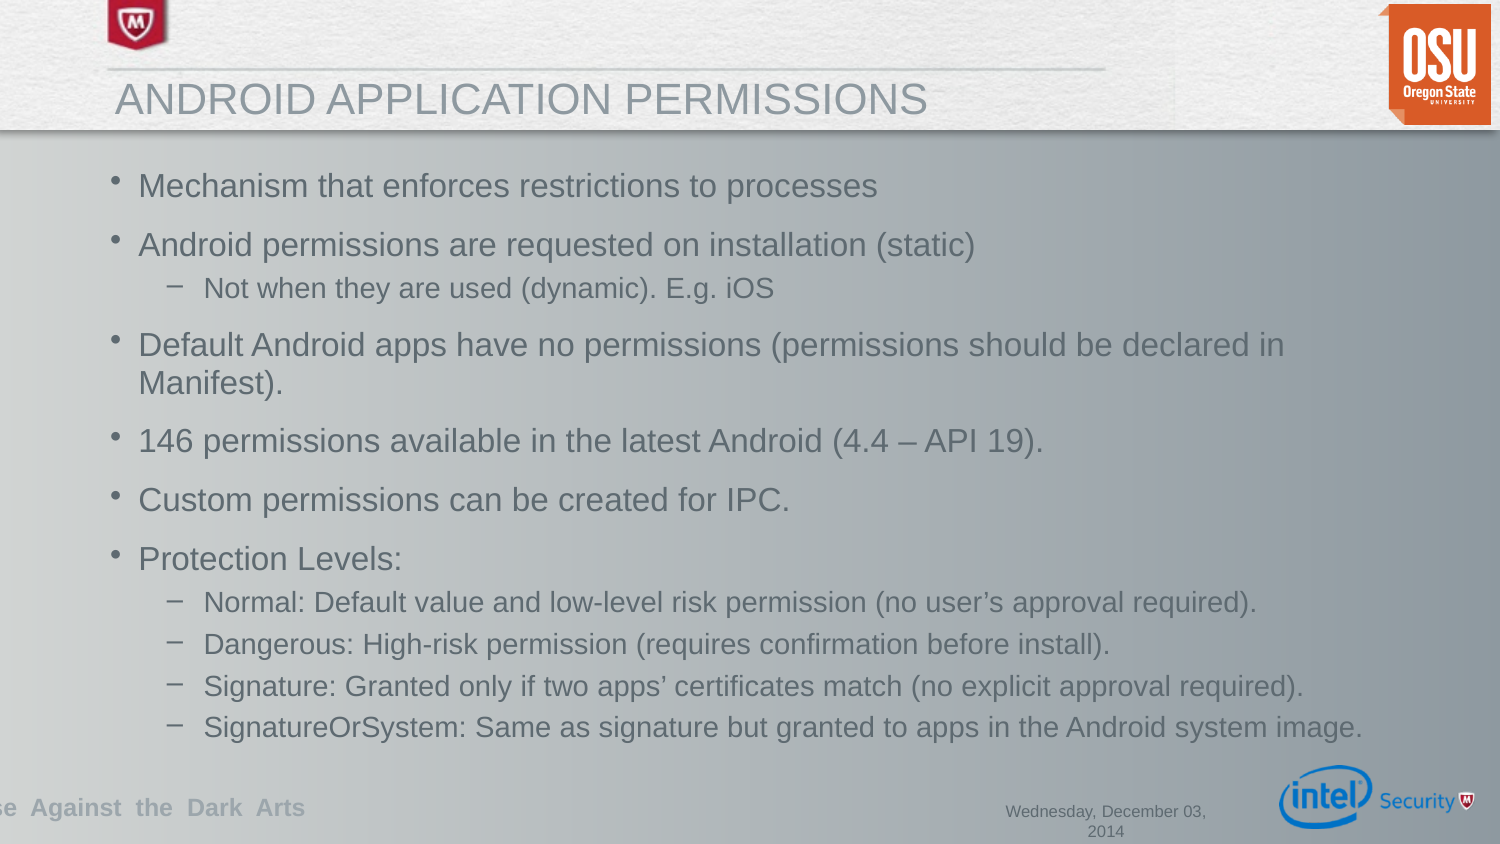

# Android application permissions
Mechanism that enforces restrictions to processes
Android permissions are requested on installation (static)
Not when they are used (dynamic). E.g. iOS
Default Android apps have no permissions (permissions should be declared in Manifest).
146 permissions available in the latest Android (4.4 – API 19).
Custom permissions can be created for IPC.
Protection Levels:
Normal: Default value and low-level risk permission (no user’s approval required).
Dangerous: High-risk permission (requires confirmation before install).
Signature: Granted only if two apps’ certificates match (no explicit approval required).
SignatureOrSystem: Same as signature but granted to apps in the Android system image.

Wednesday, December 03, 2014